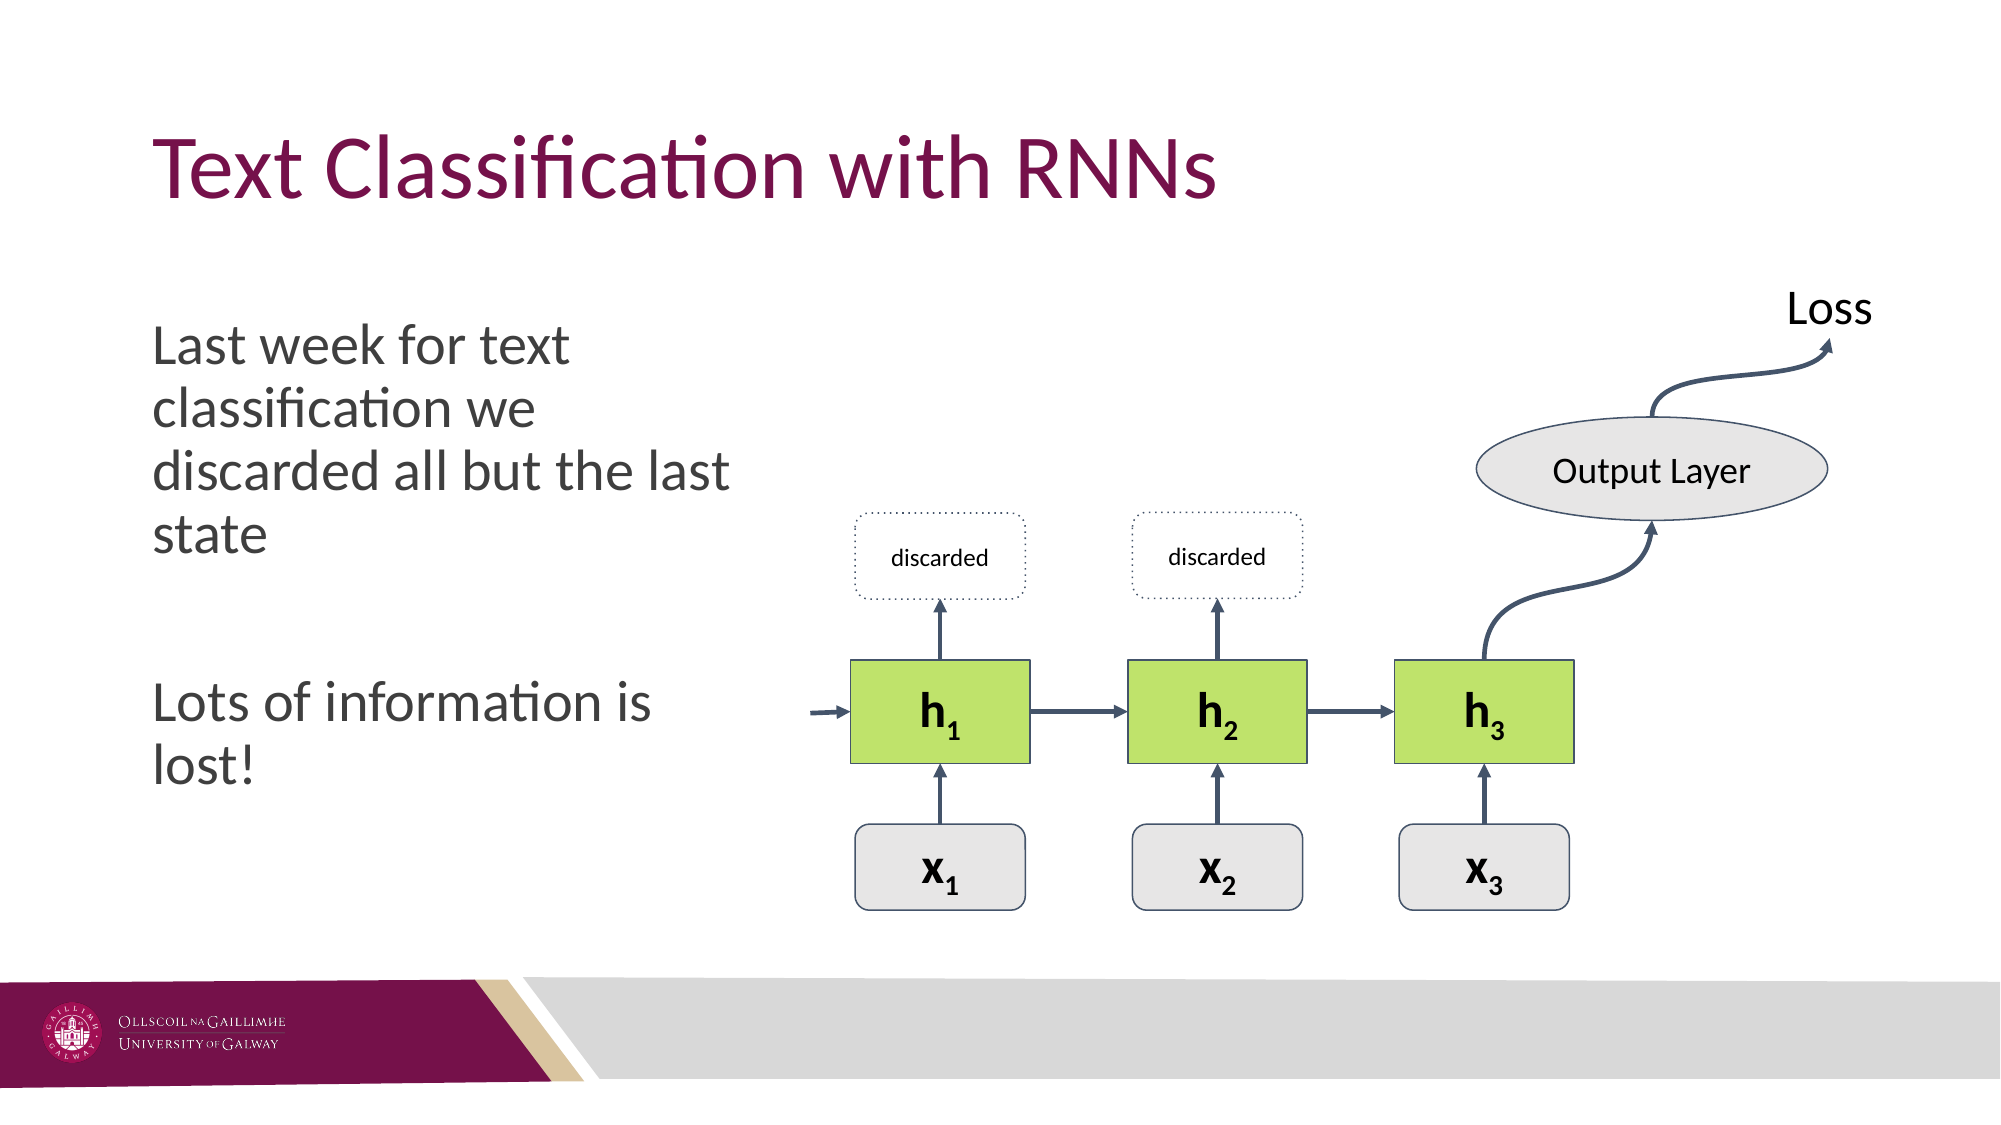

# Text Classification with RNNs
Loss
Last week for text classification we discarded all but the last state

Lots of information is lost!
Output Layer
discarded
discarded
h1
h2
h3
x1
x2
x3